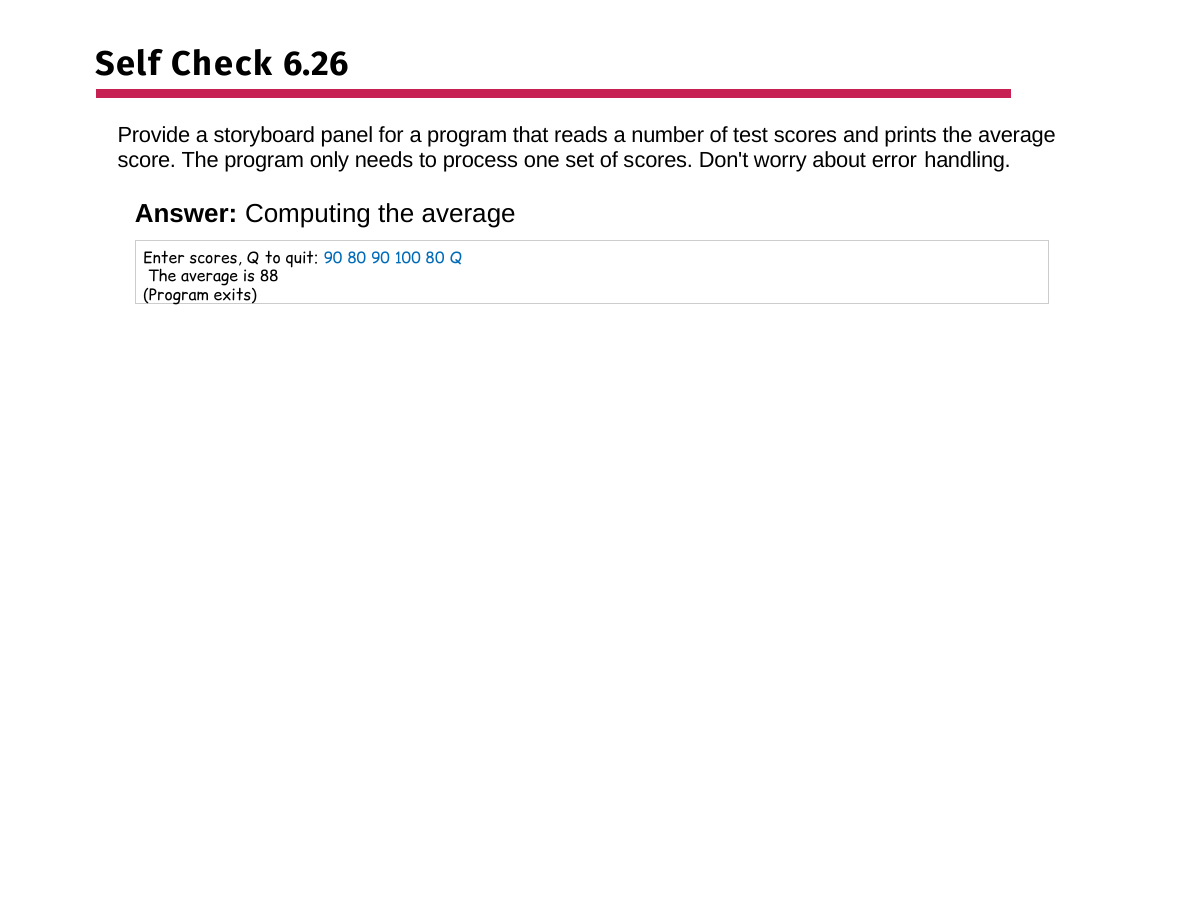

# Self Check 6.26
Provide a storyboard panel for a program that reads a number of test scores and prints the average  score. The program only needs to process one set of scores. Don't worry about error handling.

Answer: Computing the average
Enter scores, Q to quit: 90 80 90 100 80 Q  The average is 88
(Program exits)